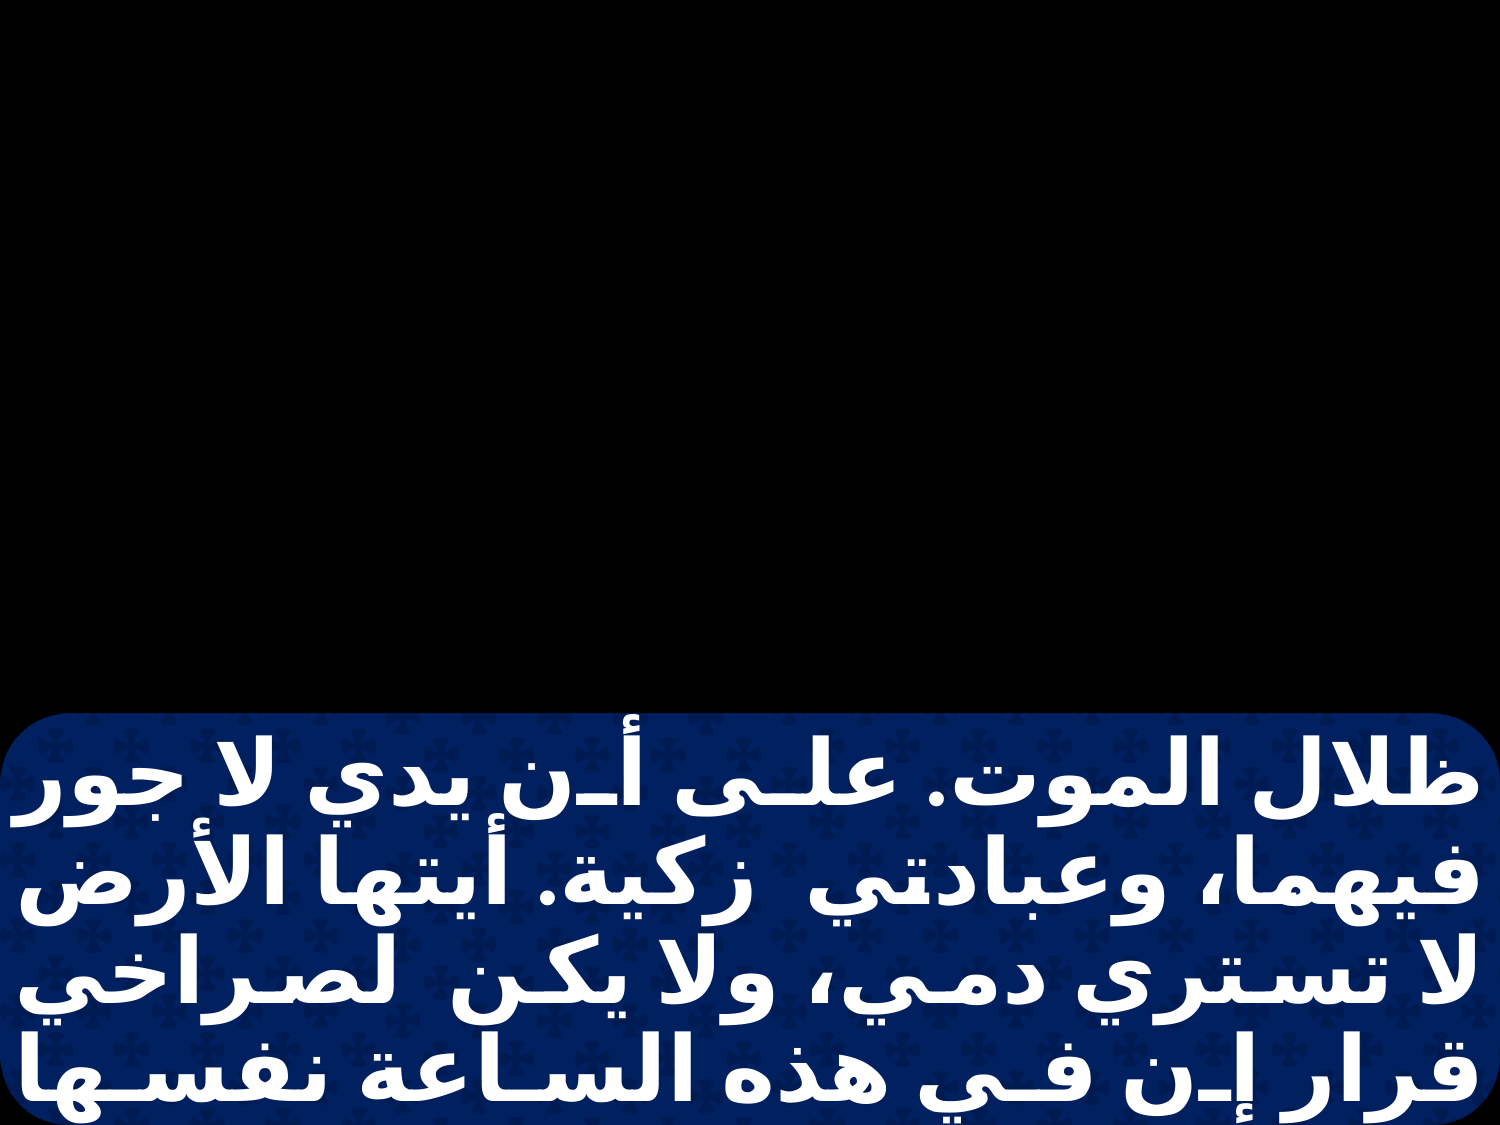

ظلال الموت. على أن يدي لا جور فيهما، وعبادتي  زكية. أيتها الأرض لا تستري دمي، ولا يكن  لصراخي قرار إن في هذه الساعة نفسها لي شاهدا  في السماء، ومحاكما عني في الأعالي إن